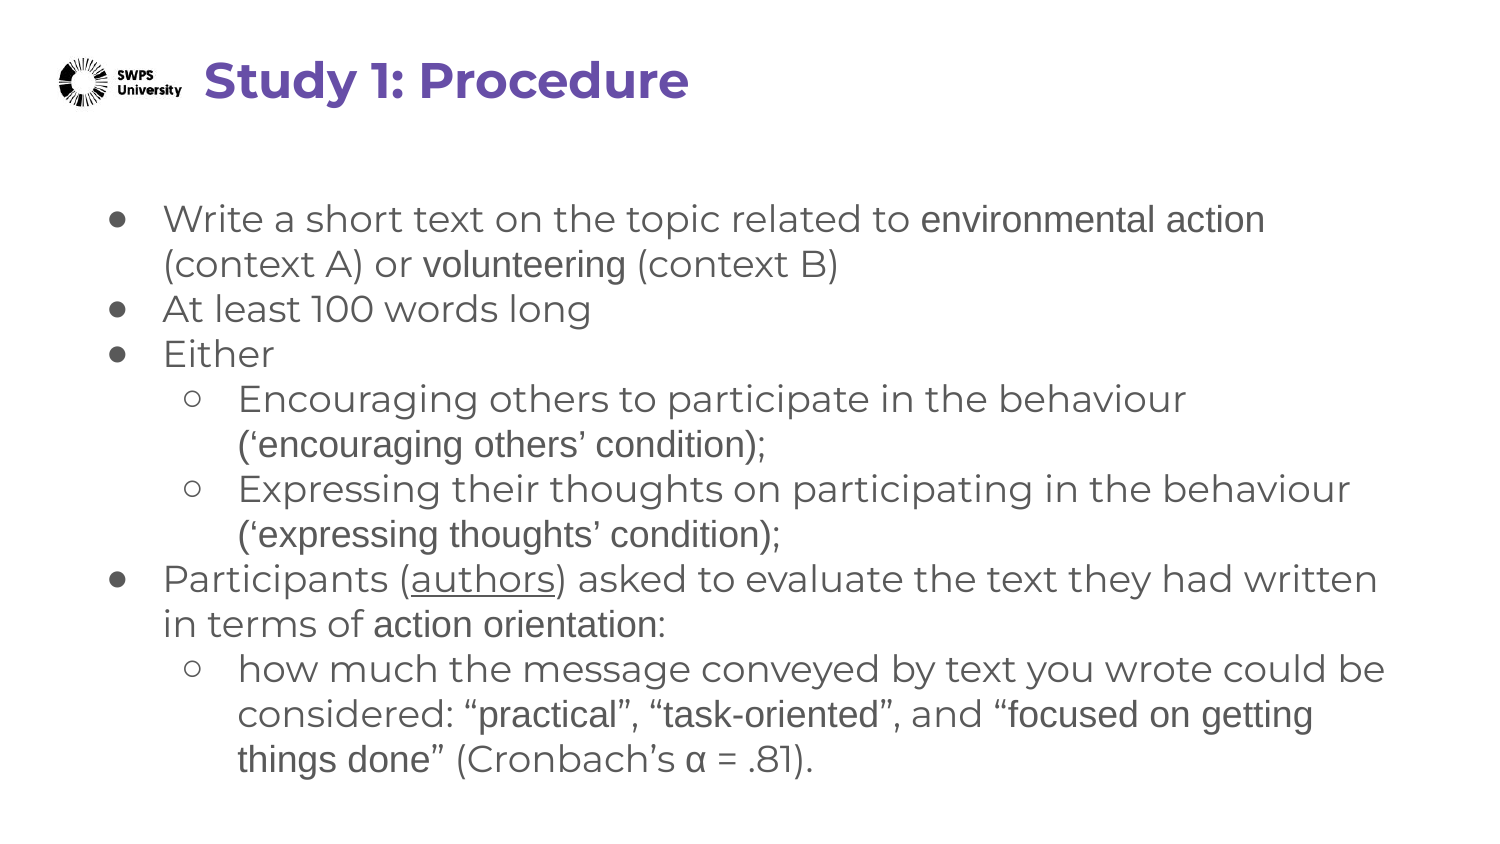

# Study 1: Procedure

Write a short text on the topic related to environmental action (context A) or volunteering (context B)
At least 100 words long
Either
Encouraging others to participate in the behaviour (‘encouraging others’ condition);
Expressing their thoughts on participating in the behaviour (‘expressing thoughts’ condition);
Participants (authors) asked to evaluate the text they had written in terms of action orientation:
how much the message conveyed by text you wrote could be considered: “practical”, “task-oriented”, and “focused on getting things done” (Cronbach’s α = .81).